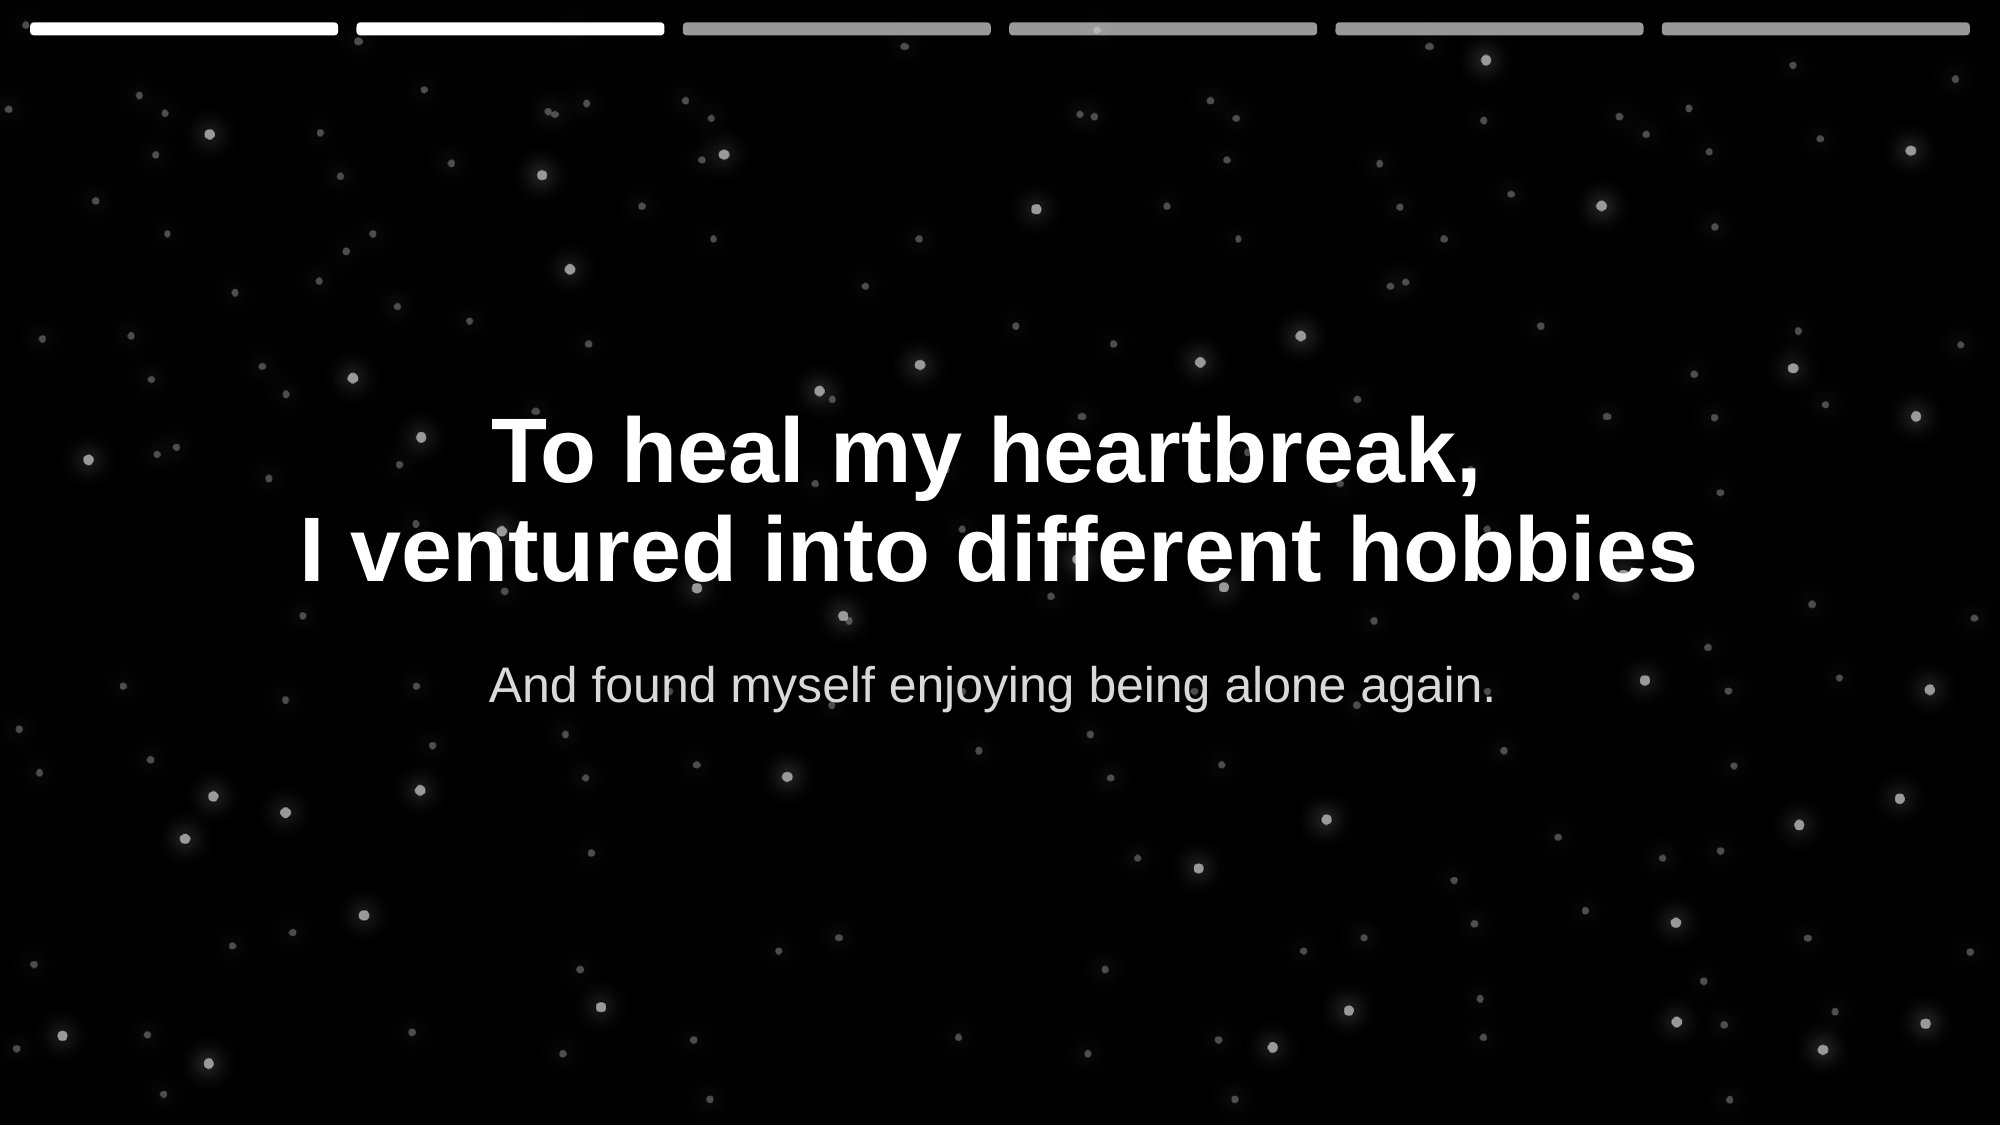

# To heal my heartbreak, I ventured into different hobbies
And found myself enjoying being alone again.